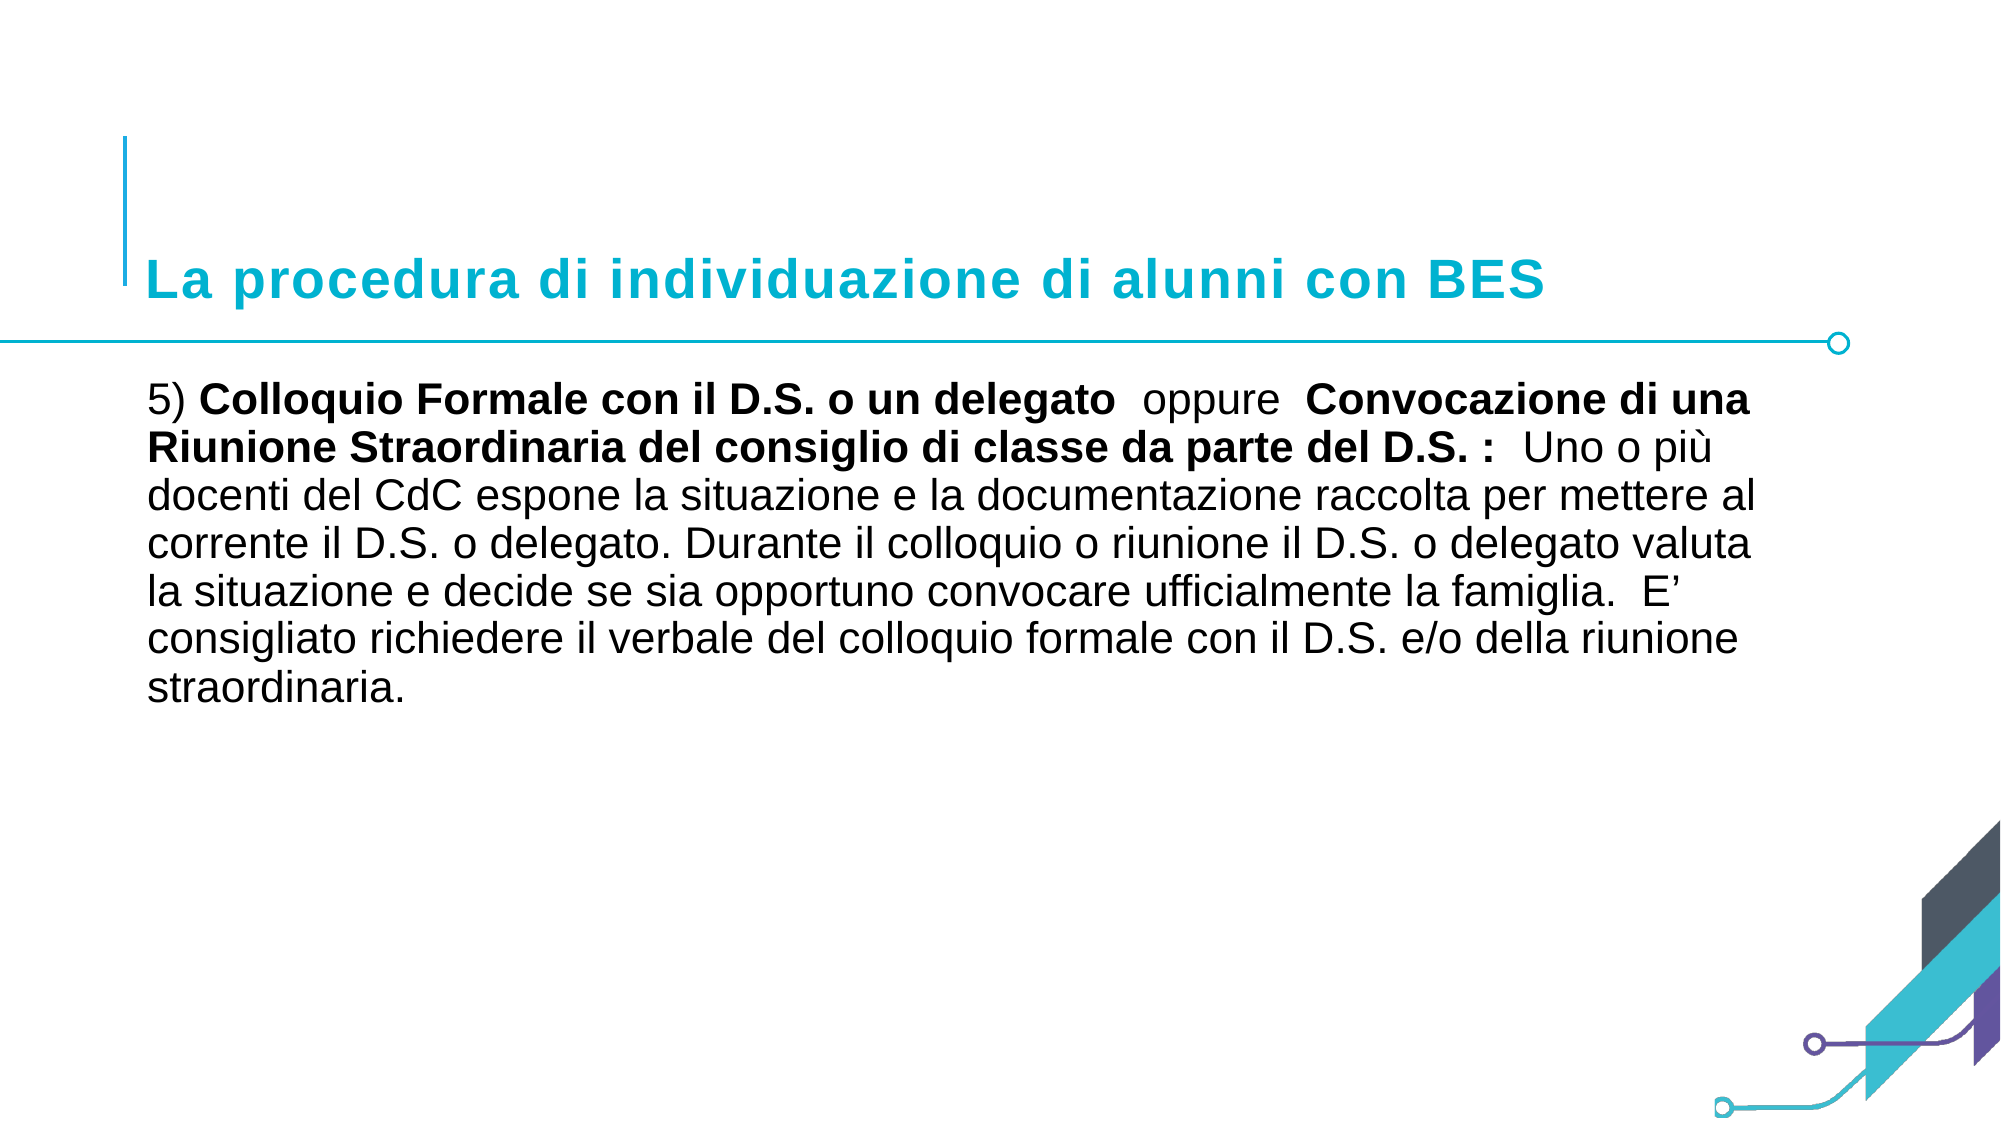

# La procedura di individuazione di alunni con BES
5) Colloquio Formale con il D.S. o un delegato  oppure  Convocazione di una Riunione Straordinaria del consiglio di classe da parte del D.S. :  Uno o più docenti del CdC espone la situazione e la documentazione raccolta per mettere al corrente il D.S. o delegato. Durante il colloquio o riunione il D.S. o delegato valuta la situazione e decide se sia opportuno convocare ufficialmente la famiglia.  E’ consigliato richiedere il verbale del colloquio formale con il D.S. e/o della riunione straordinaria.